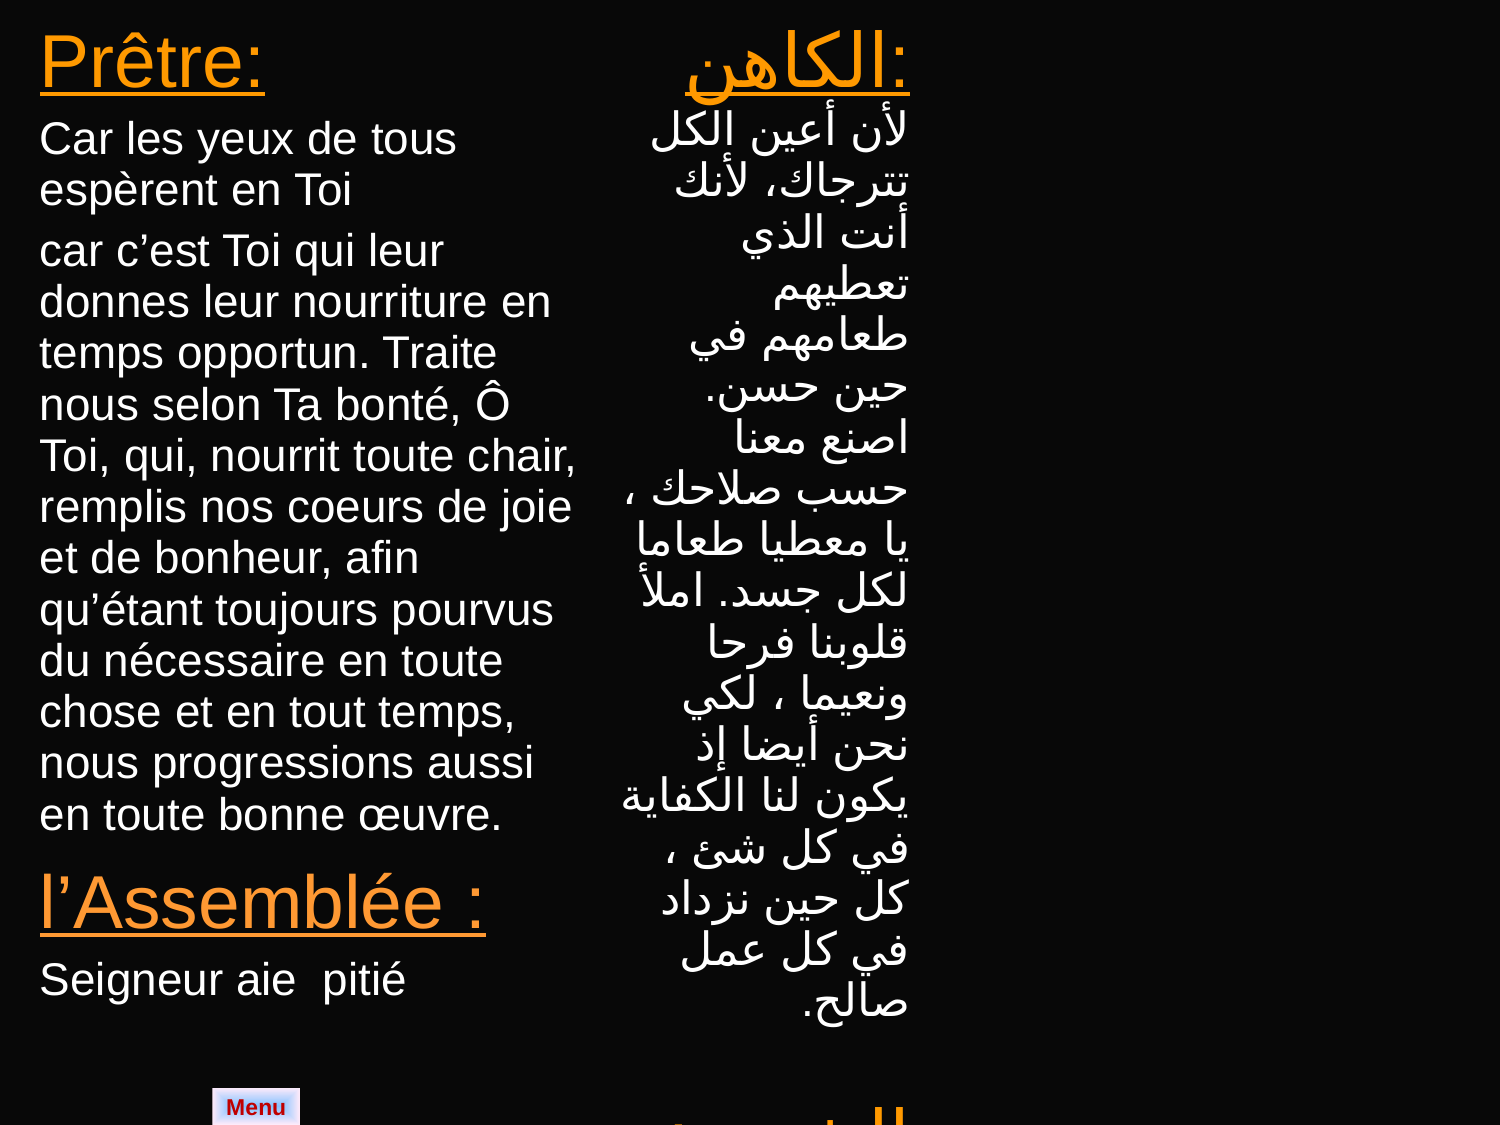

| Prêtre: Car les yeux de tous espèrent en Toi car c’est Toi qui leur donnes leur nourriture en temps opportun. Traite nous selon Ta bonté, Ô Toi, qui, nourrit toute chair, remplis nos coeurs de joie et de bonheur, afin qu’étant toujours pourvus du nécessaire en toute chose et en tout temps, nous progressions aussi en toute bonne œuvre. l’Assemblée : Seigneur aie pitié | الكاهن: لأن أعين الكل تترجاك، لأنك أنت الذي تعطيهم طعامهم في حين حسن. اصنع معنا حسب صلاحك ، يا معطيا طعاما لكل جسد. املأ قلوبنا فرحا ونعيما ، لكي نحن أيضا إذ يكون لنا الكفاية في كل شئ ، كل حين نزداد في كل عمل صالح. الشعب: يارب ارحم. |
| --- | --- |
Menu